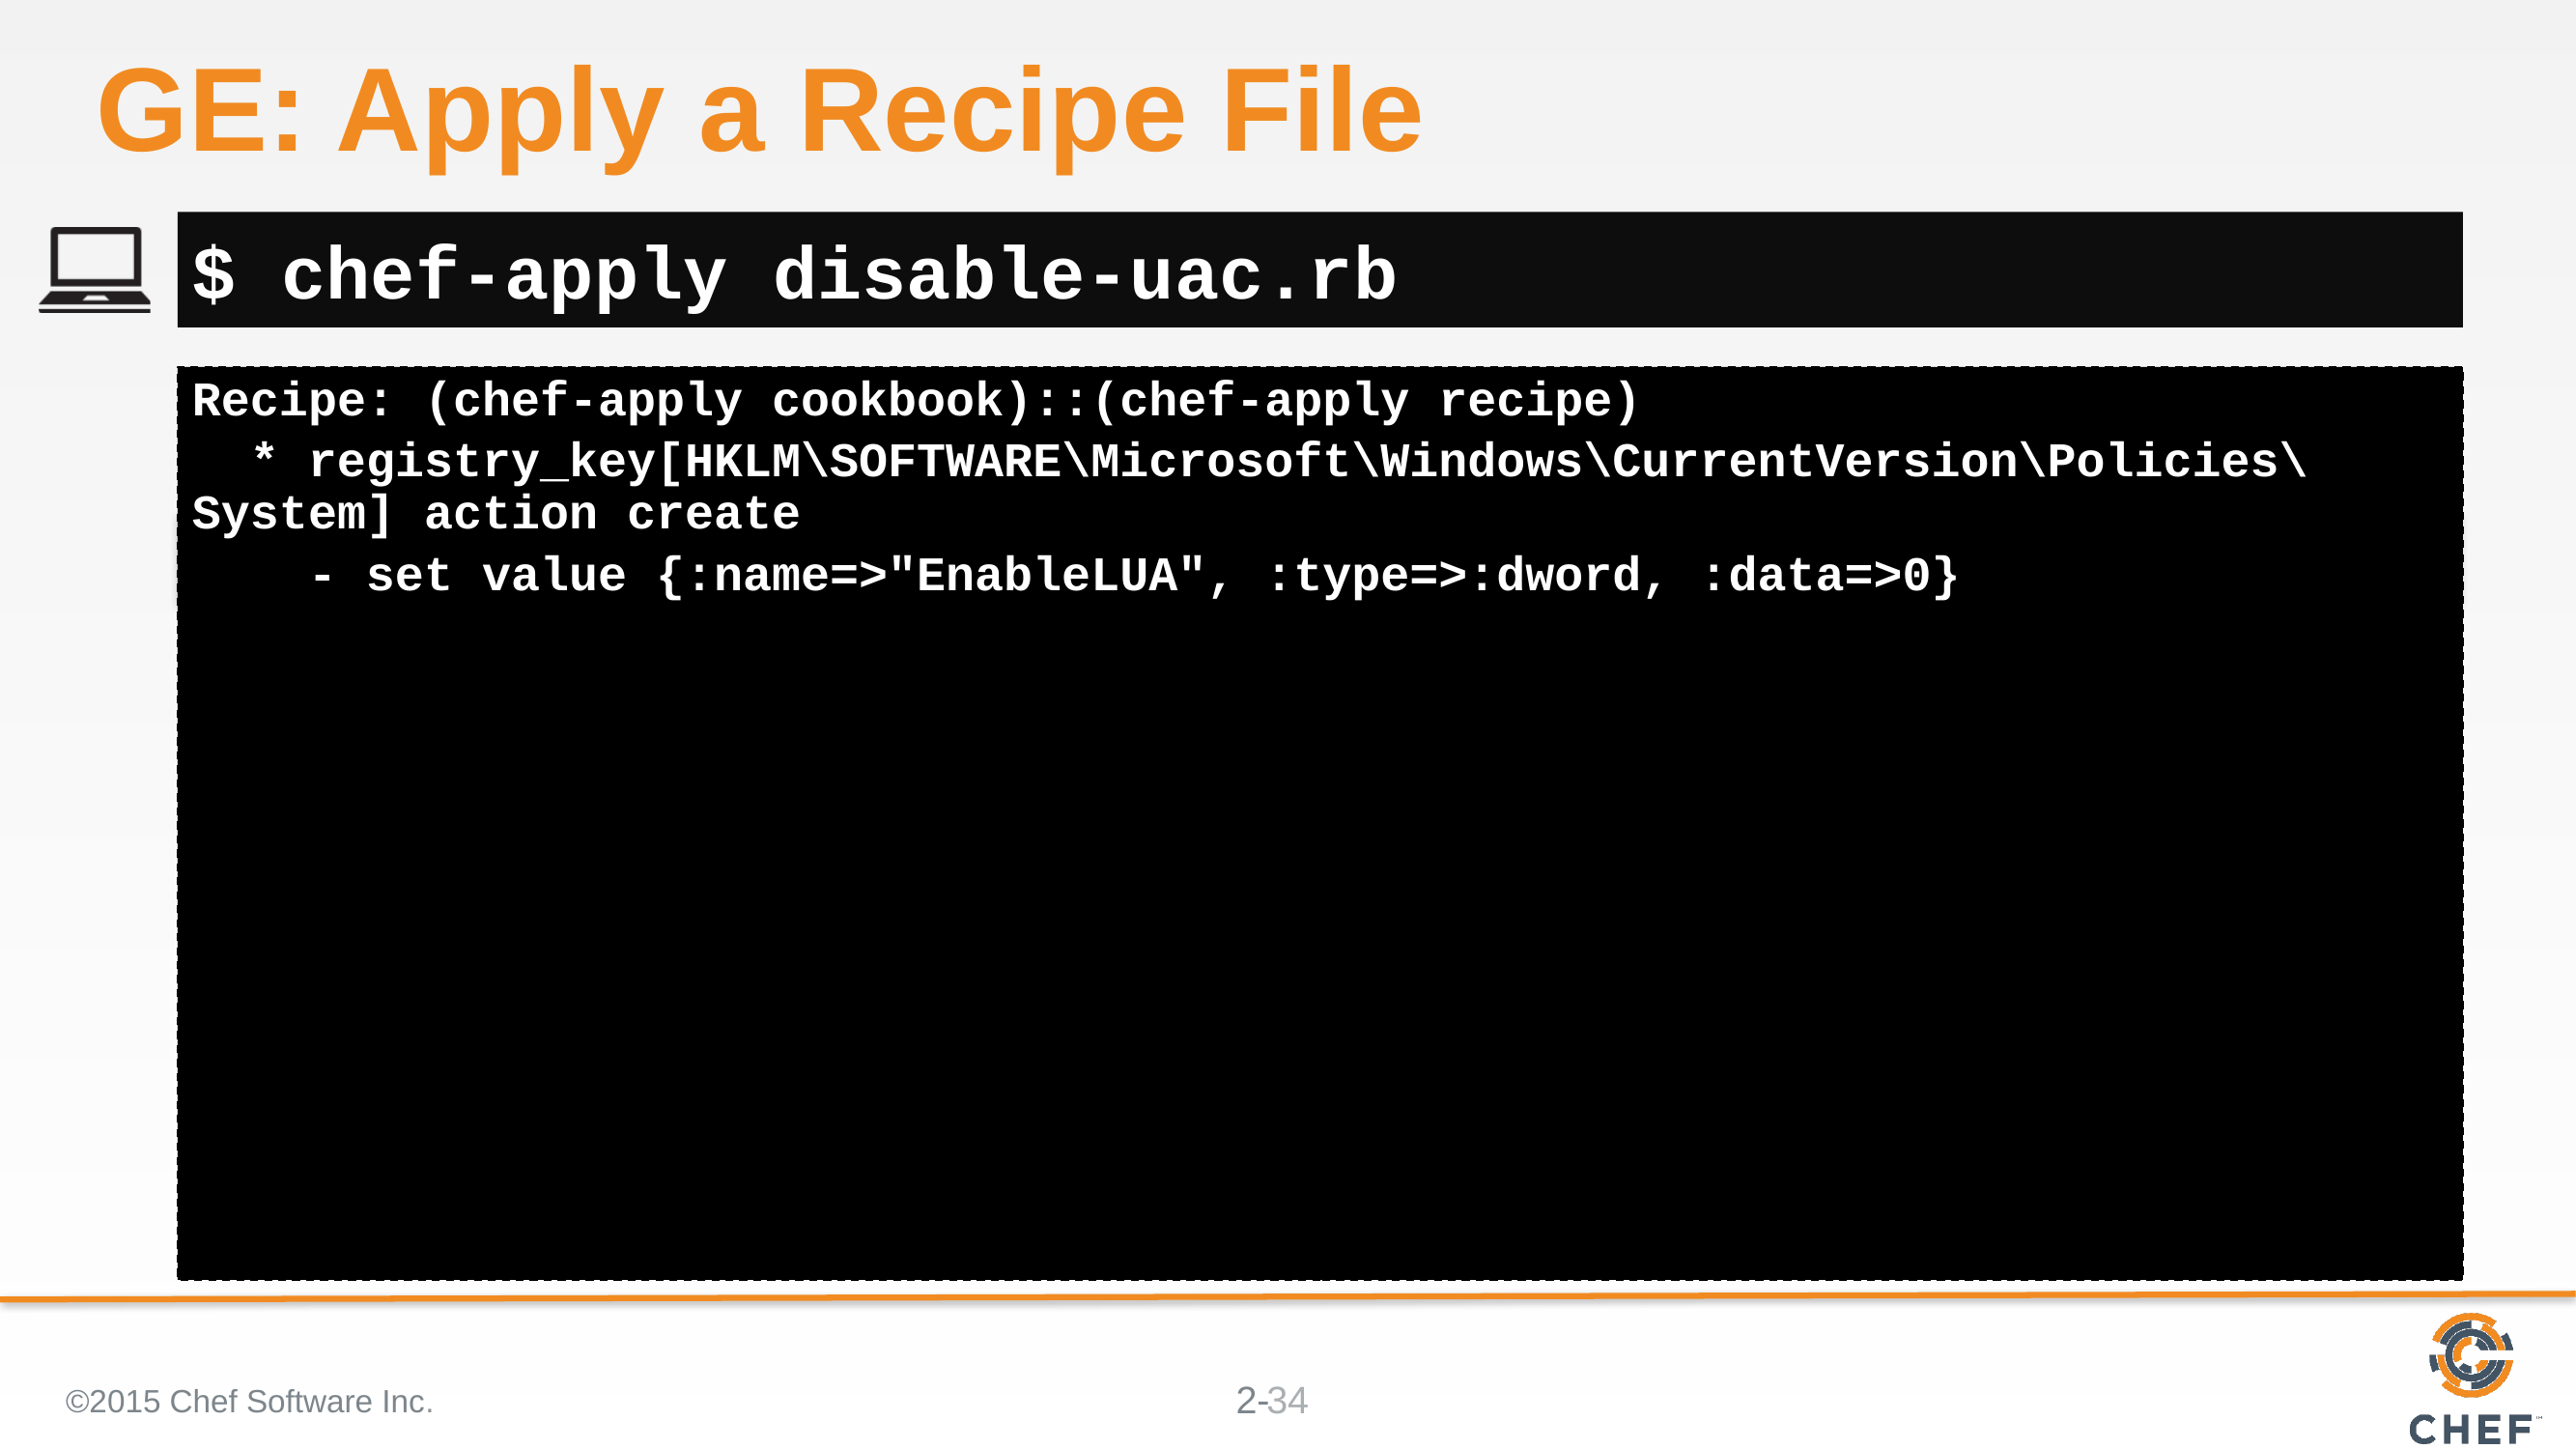

# GE: Apply a Recipe File
$ chef-apply disable-uac.rb
Recipe: (chef-apply cookbook)::(chef-apply recipe)
  * registry_key[HKLM\SOFTWARE\Microsoft\Windows\CurrentVersion\Policies\System] action create
    - set value {:name=>"EnableLUA", :type=>:dword, :data=>0}
©2015 Chef Software Inc.
34